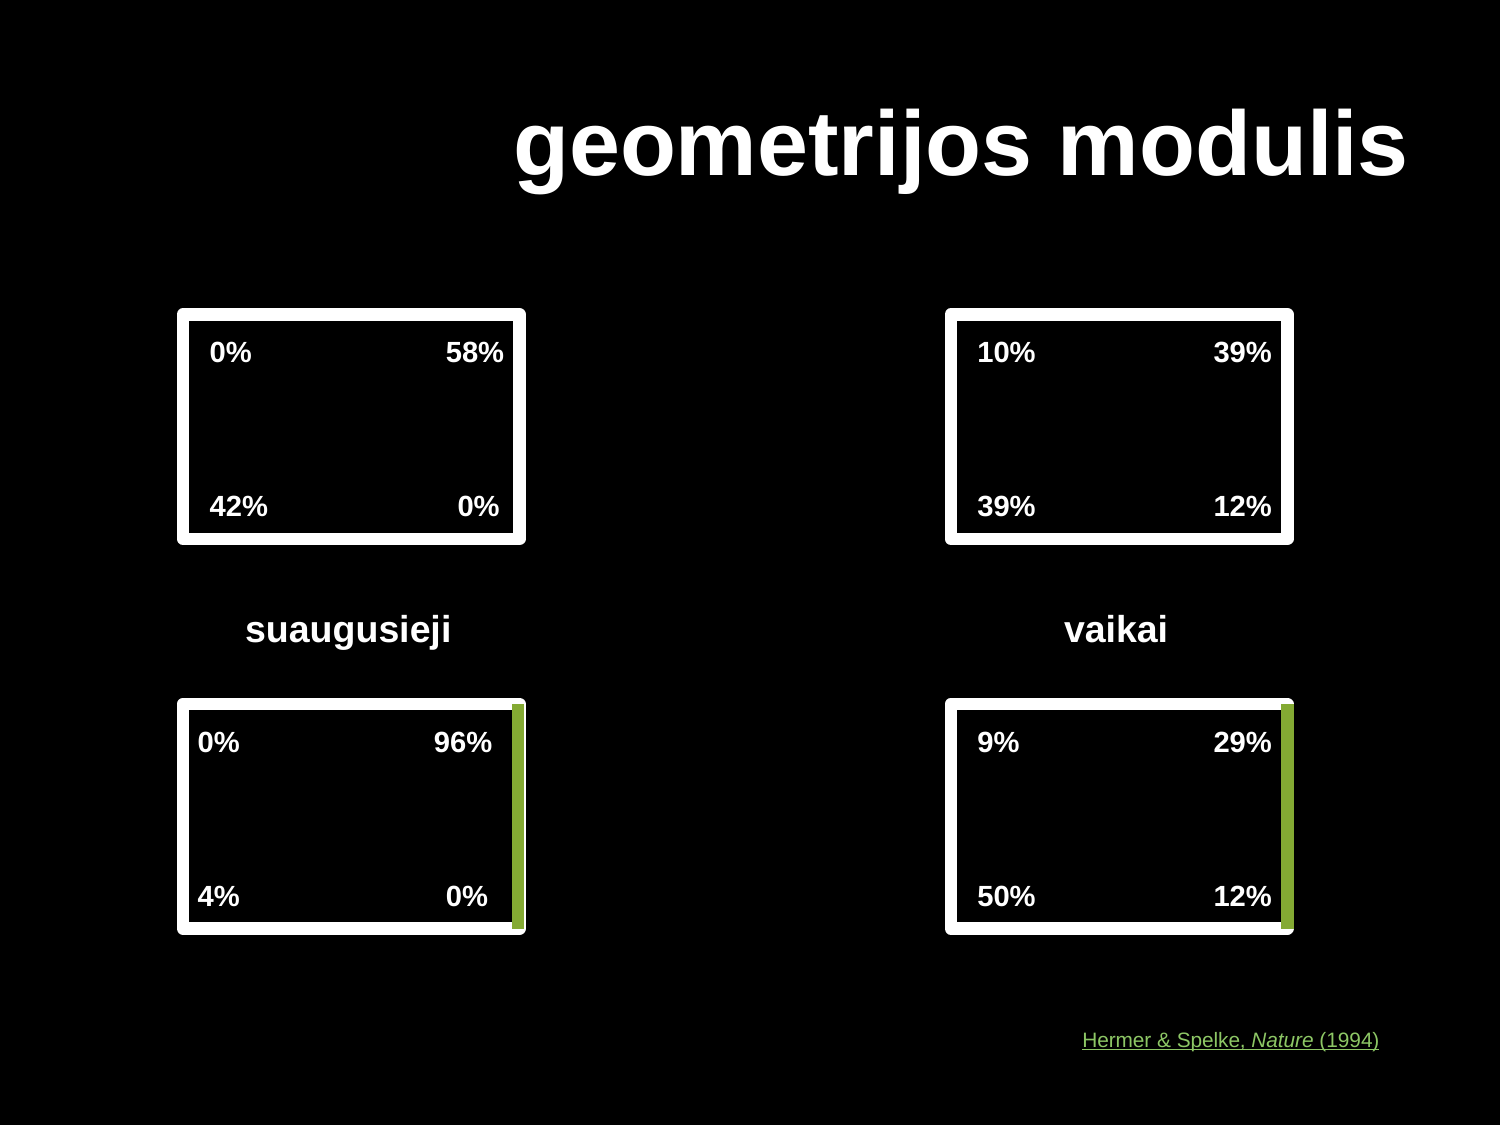

# geometrijos modulis

0%
58%
10%
39%
42%
0%
39%
12%
suaugusieji
vaikai

0%
96%
9%
29%
4%
0%
50%
12%
Hermer & Spelke, Nature (1994)